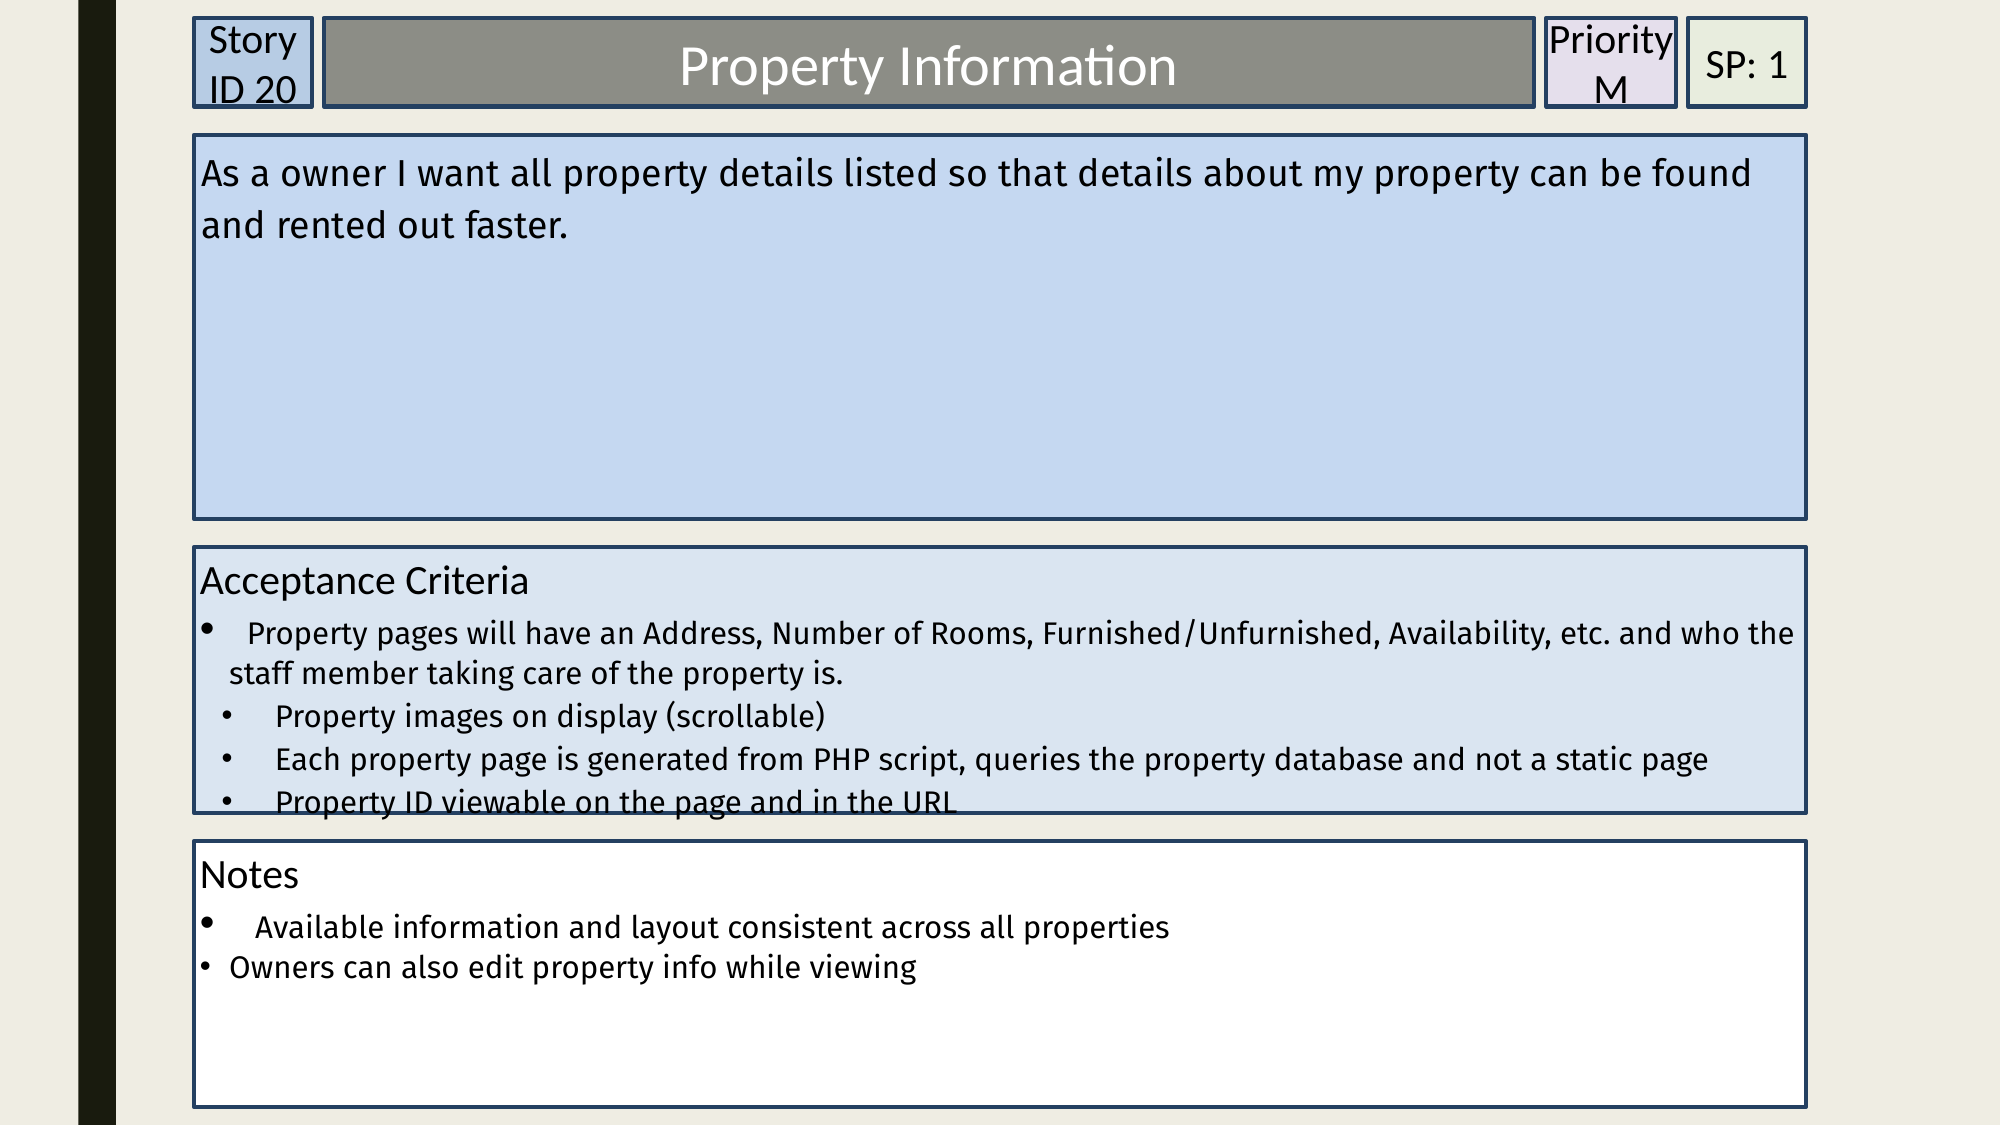

Priority
M

Story ID 20

Property Information

SP: 1

As a owner I want all property details listed so that details about my property can be found and rented out faster.

Acceptance Criteria
  Property pages will have an Address, Number of Rooms, Furnished/Unfurnished, Availability, etc. and who the staff member taking care of the property is.
Property images on display (scrollable)
Each property page is generated from PHP script, queries the property database and not a static page
Property ID viewable on the page and in the URL

Notes
   Available information and layout consistent across all properties
Owners can also edit property info while viewing